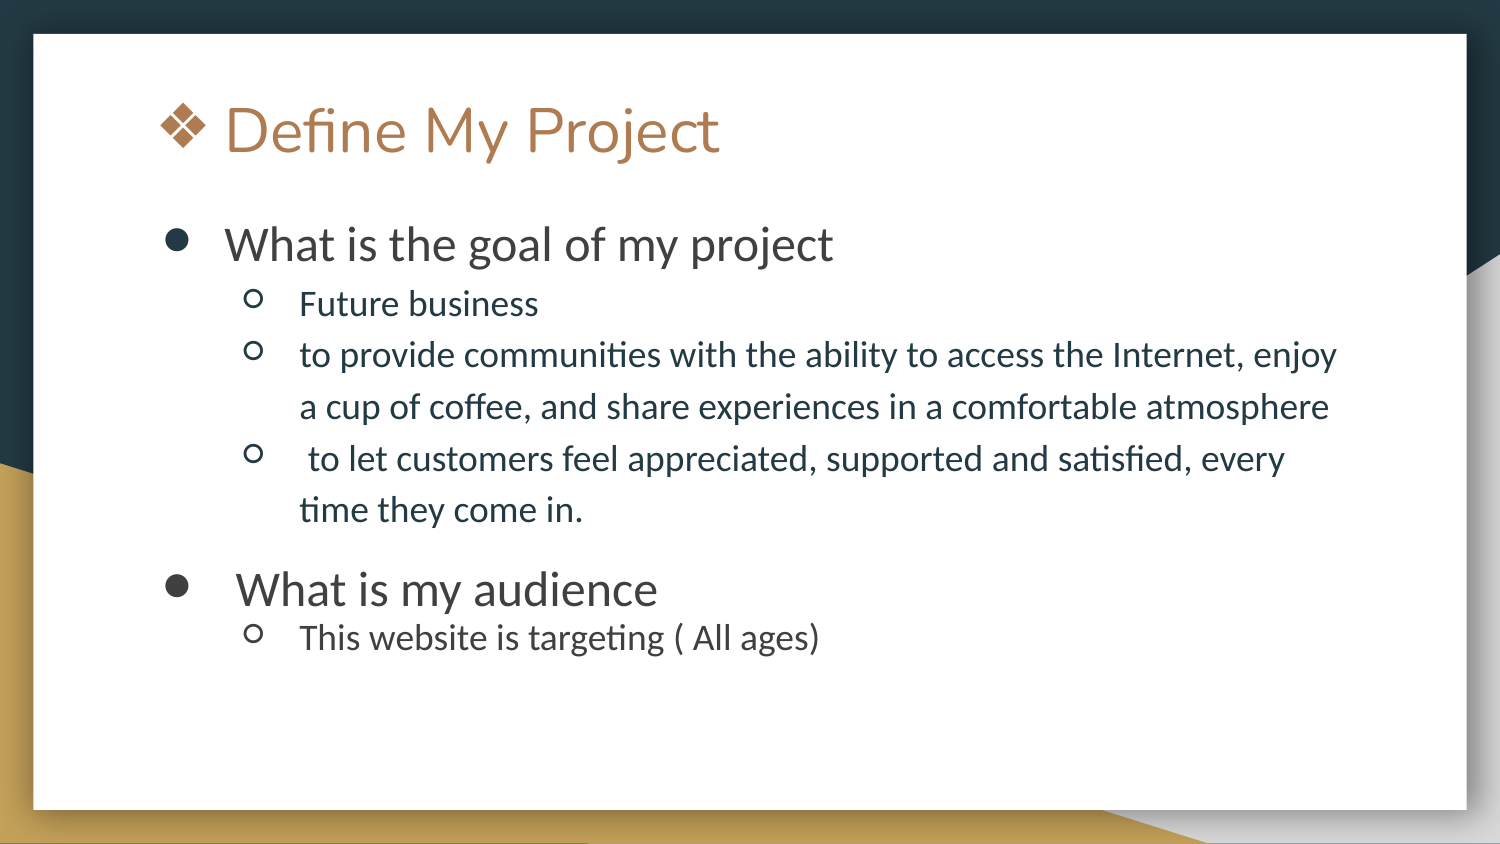

# Define My Project
What is the goal of my project
Future business
to provide communities with the ability to access the Internet, enjoy a cup of coffee, and share experiences in a comfortable atmosphere
 to let customers feel appreciated, supported and satisfied, every time they come in.
 What is my audience
This website is targeting ( All ages)